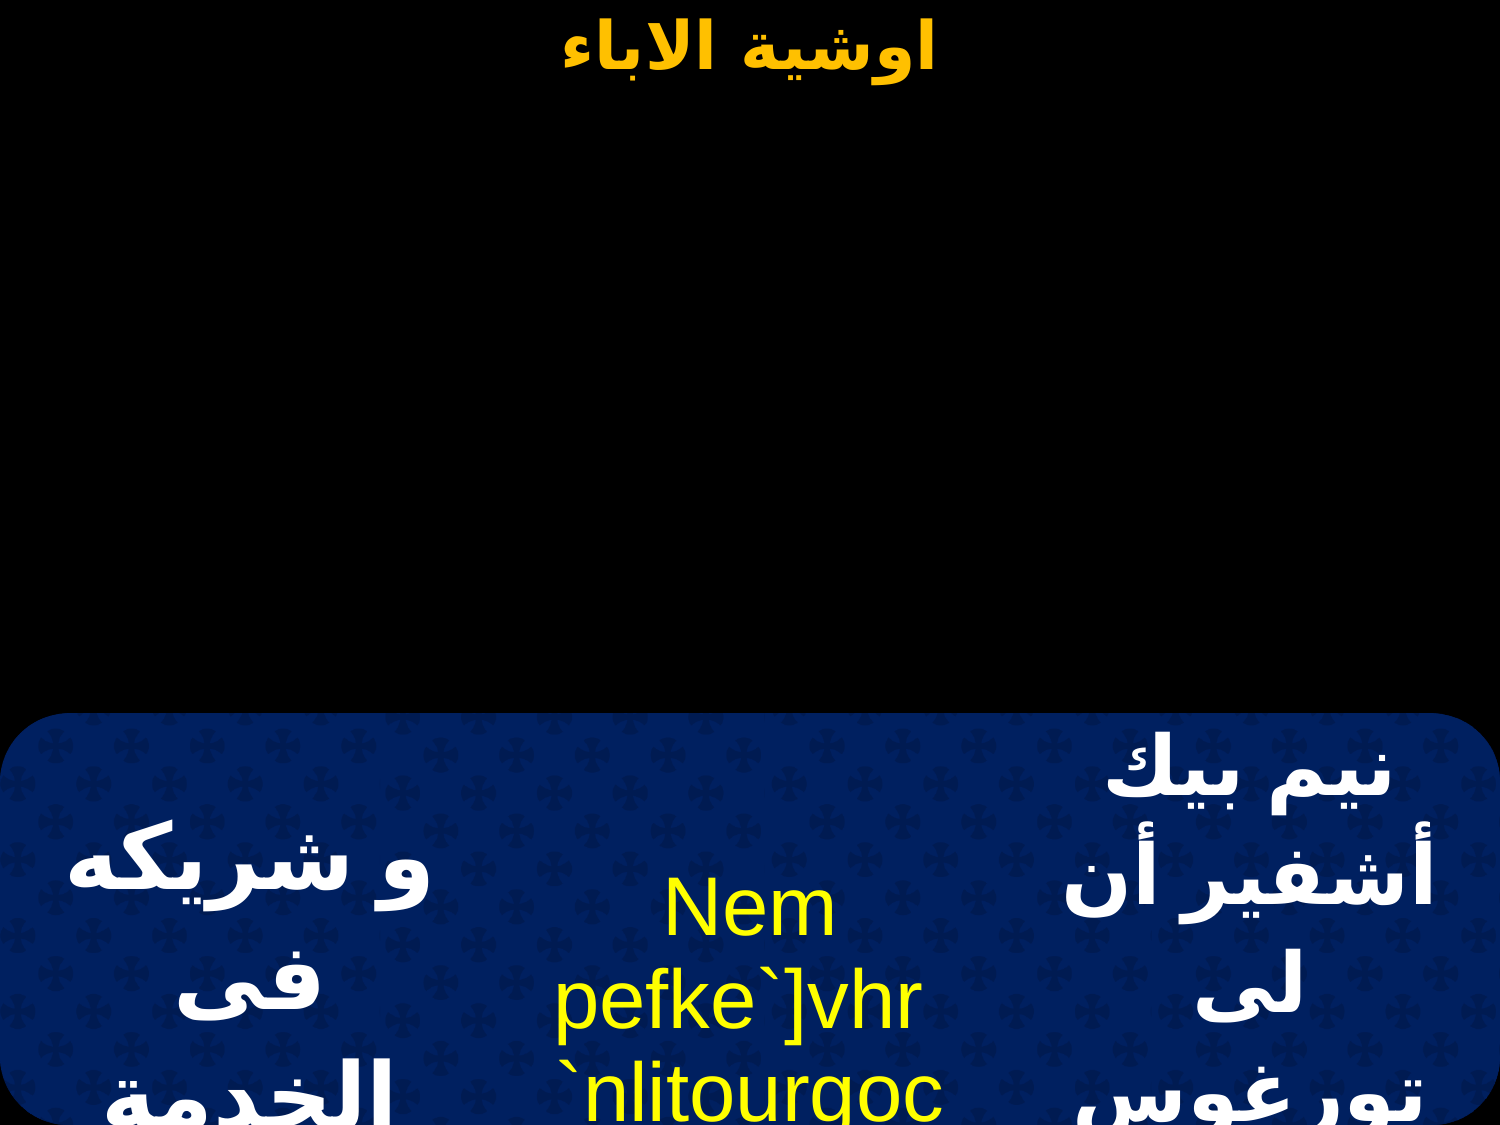

| و شريكه فى الخدمة الرسولية | Nem pefke`]vhr `nlitourgoc apoctolwn | نيم بيك أشفير أن لى تورغوس أبوسطولون |
| --- | --- | --- |